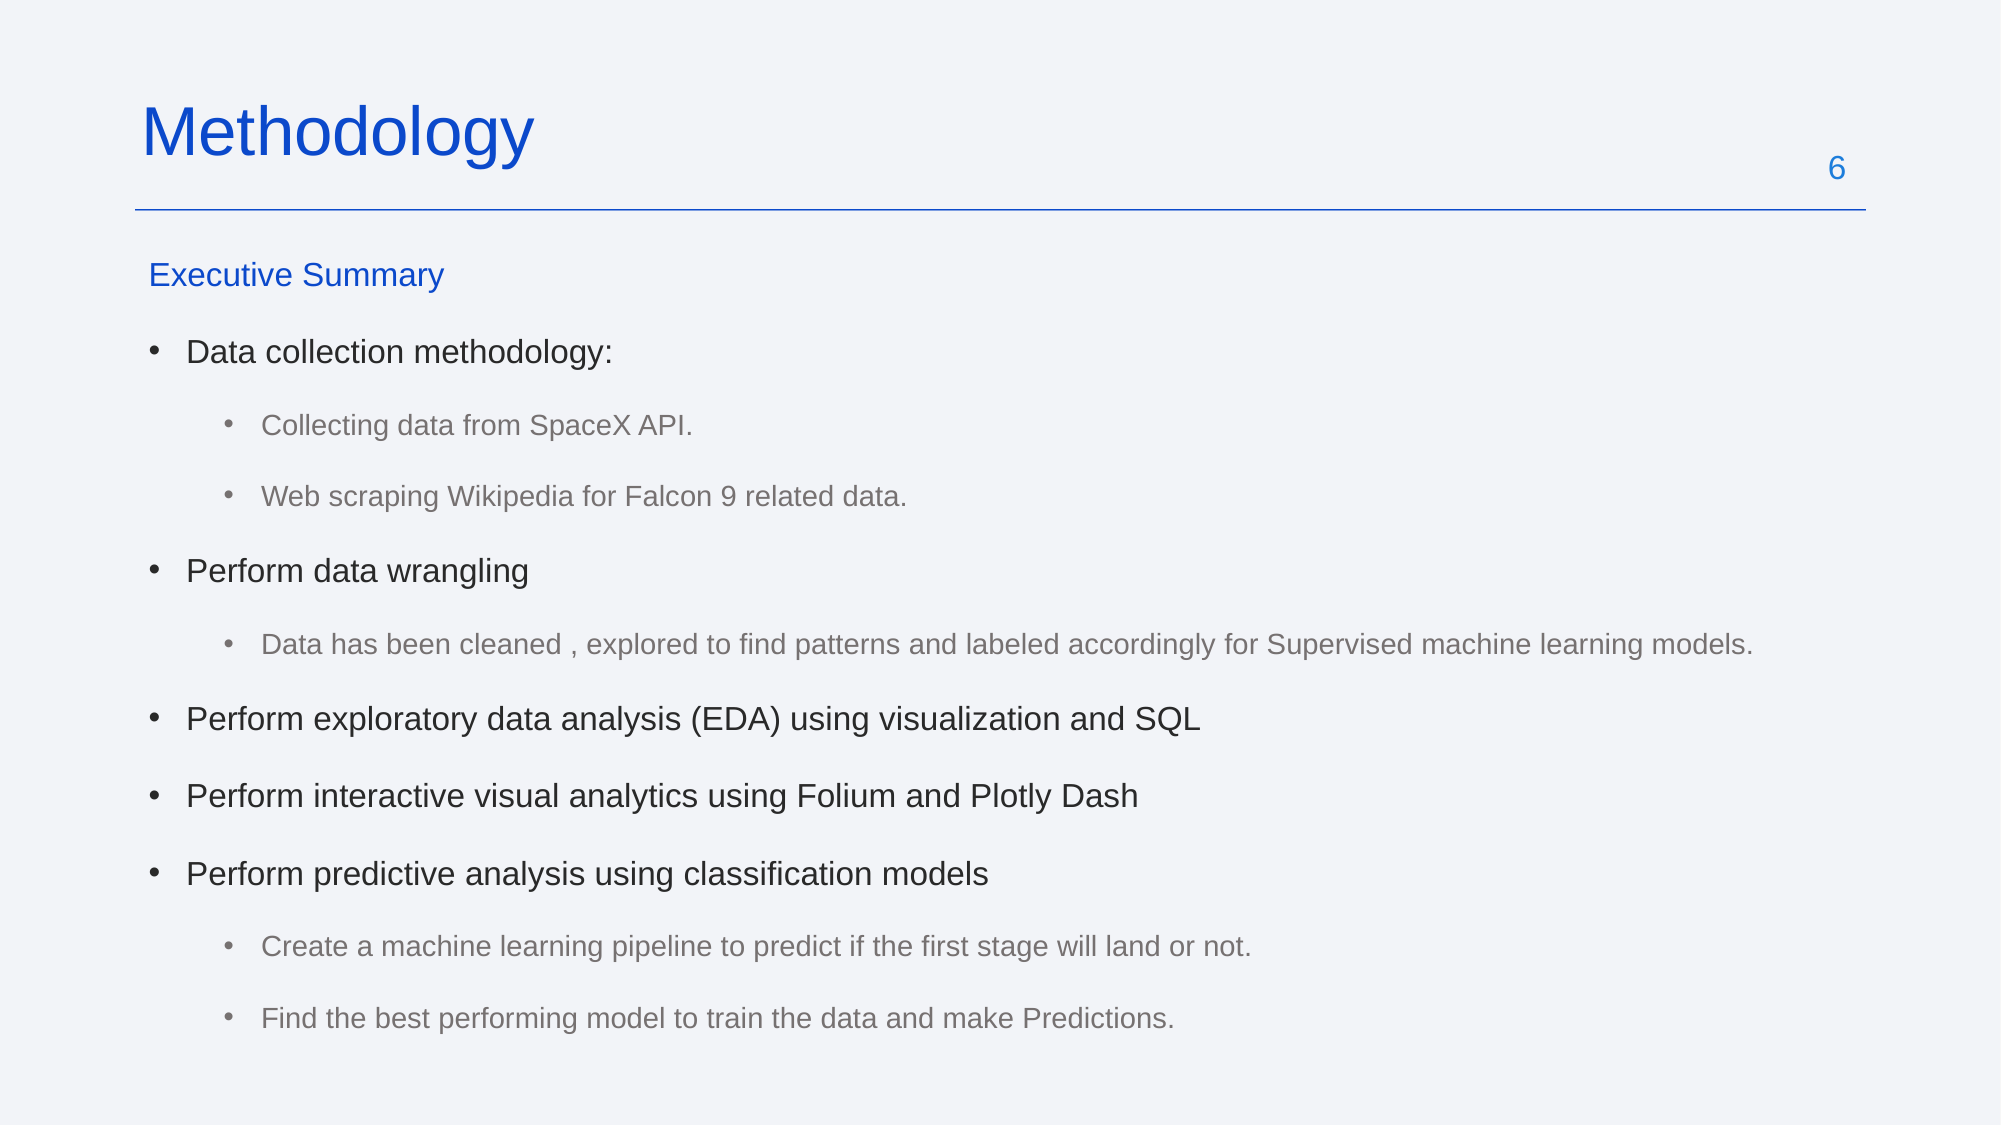

Methodology
6
Executive Summary
Data collection methodology:
Collecting data from SpaceX API.
Web scraping Wikipedia for Falcon 9 related data.
Perform data wrangling
Data has been cleaned , explored to find patterns and labeled accordingly for Supervised machine learning models.
Perform exploratory data analysis (EDA) using visualization and SQL
Perform interactive visual analytics using Folium and Plotly Dash
Perform predictive analysis using classification models
Create a machine learning pipeline to predict if the first stage will land or not.
Find the best performing model to train the data and make Predictions.